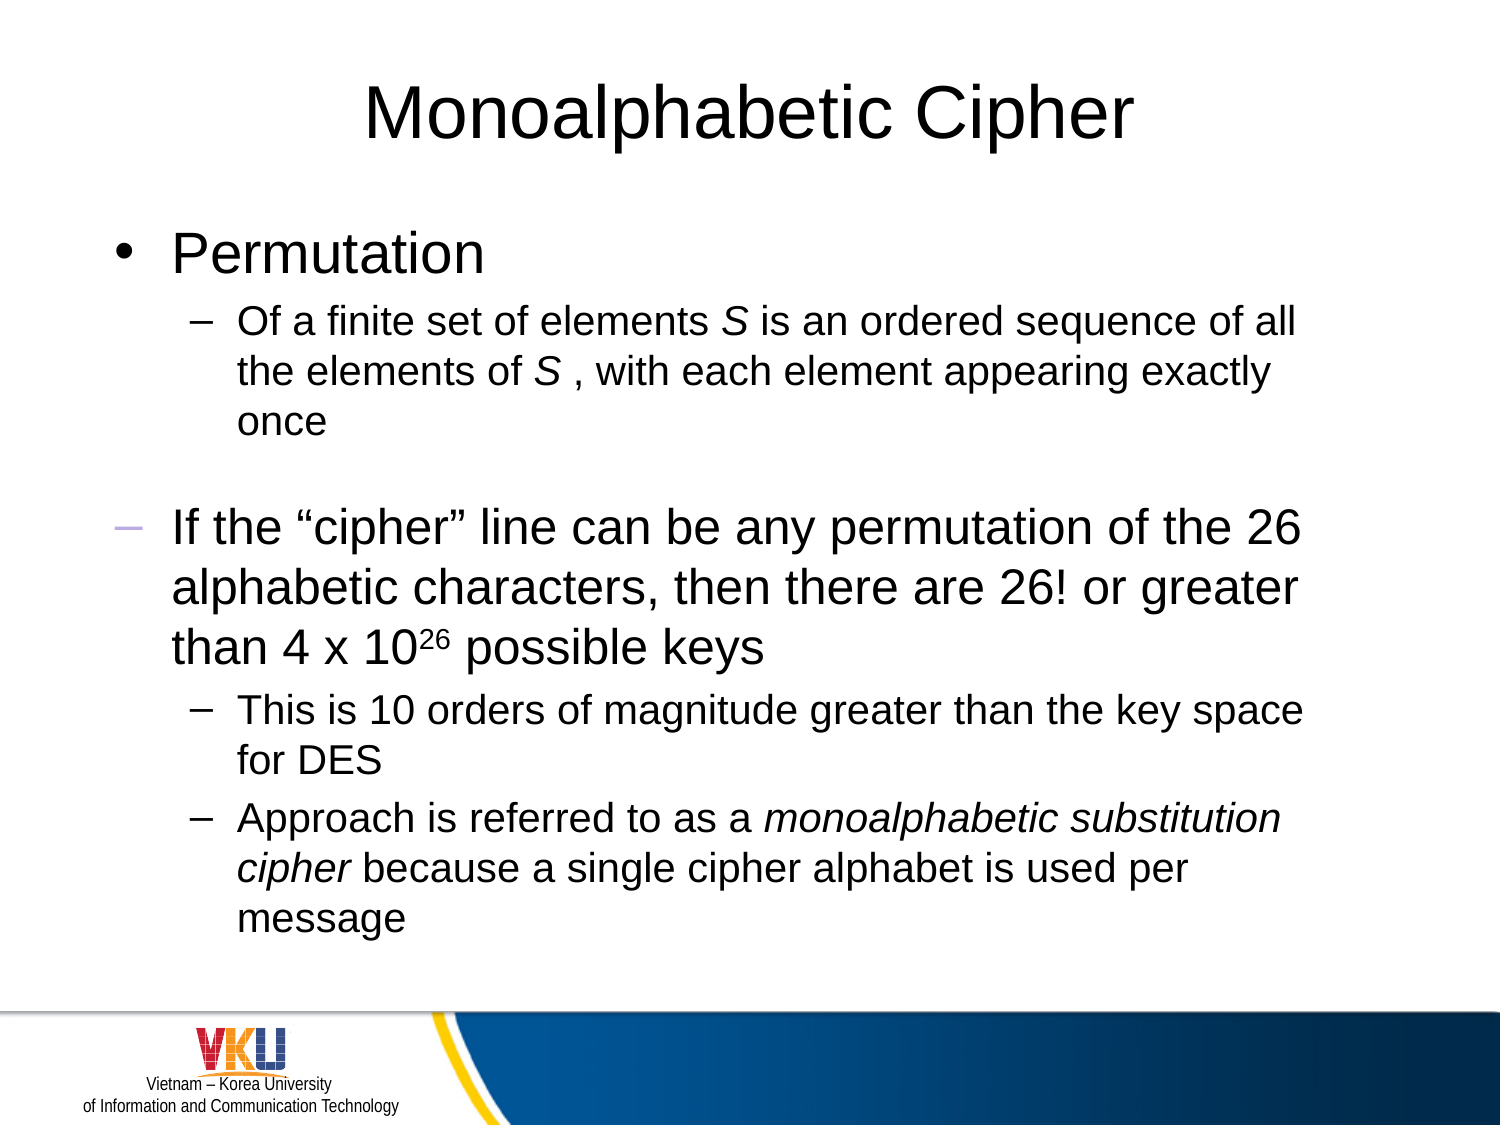

# Monoalphabetic Cipher
Permutation
Of a finite set of elements S is an ordered sequence of all the elements of S , with each element appearing exactly once
If the “cipher” line can be any permutation of the 26 alphabetic characters, then there are 26! or greater than 4 x 1026 possible keys
This is 10 orders of magnitude greater than the key space for DES
Approach is referred to as a monoalphabetic substitution cipher because a single cipher alphabet is used per message